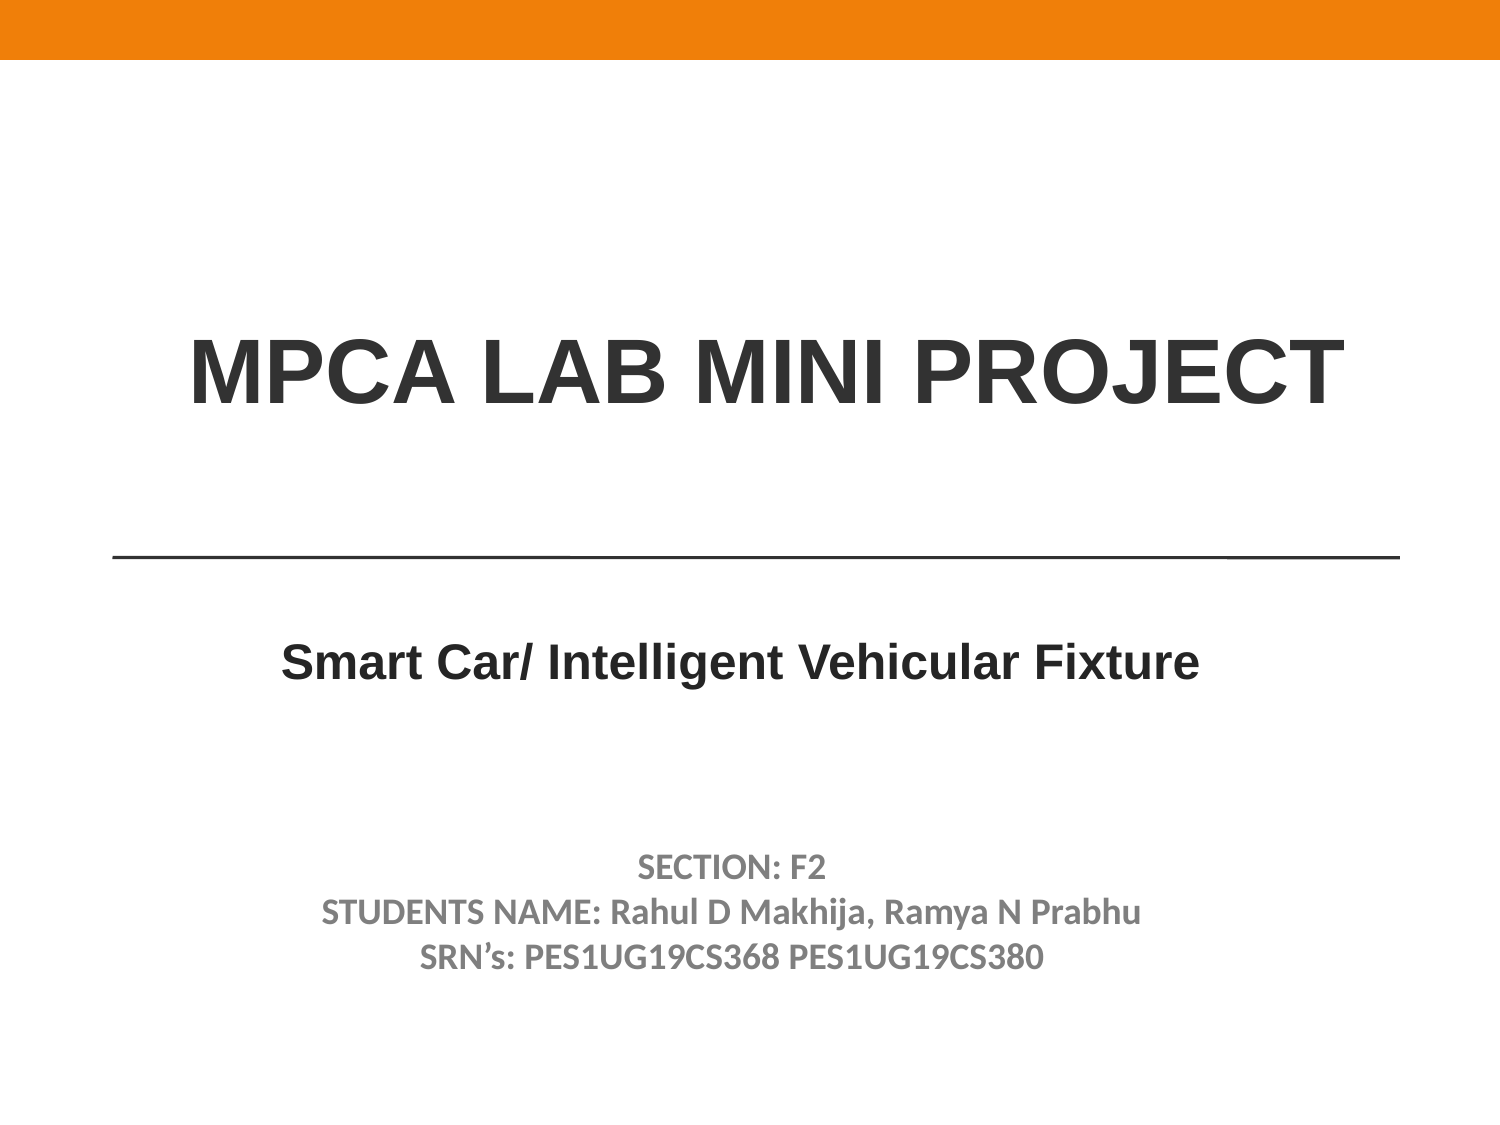

# MPCA LAB MINI PROJECT
Smart Car/ Intelligent Vehicular Fixture
SECTION: F2
STUDENTS NAME: Rahul D Makhija, Ramya N Prabhu
SRN’s: PES1UG19CS368 PES1UG19CS380